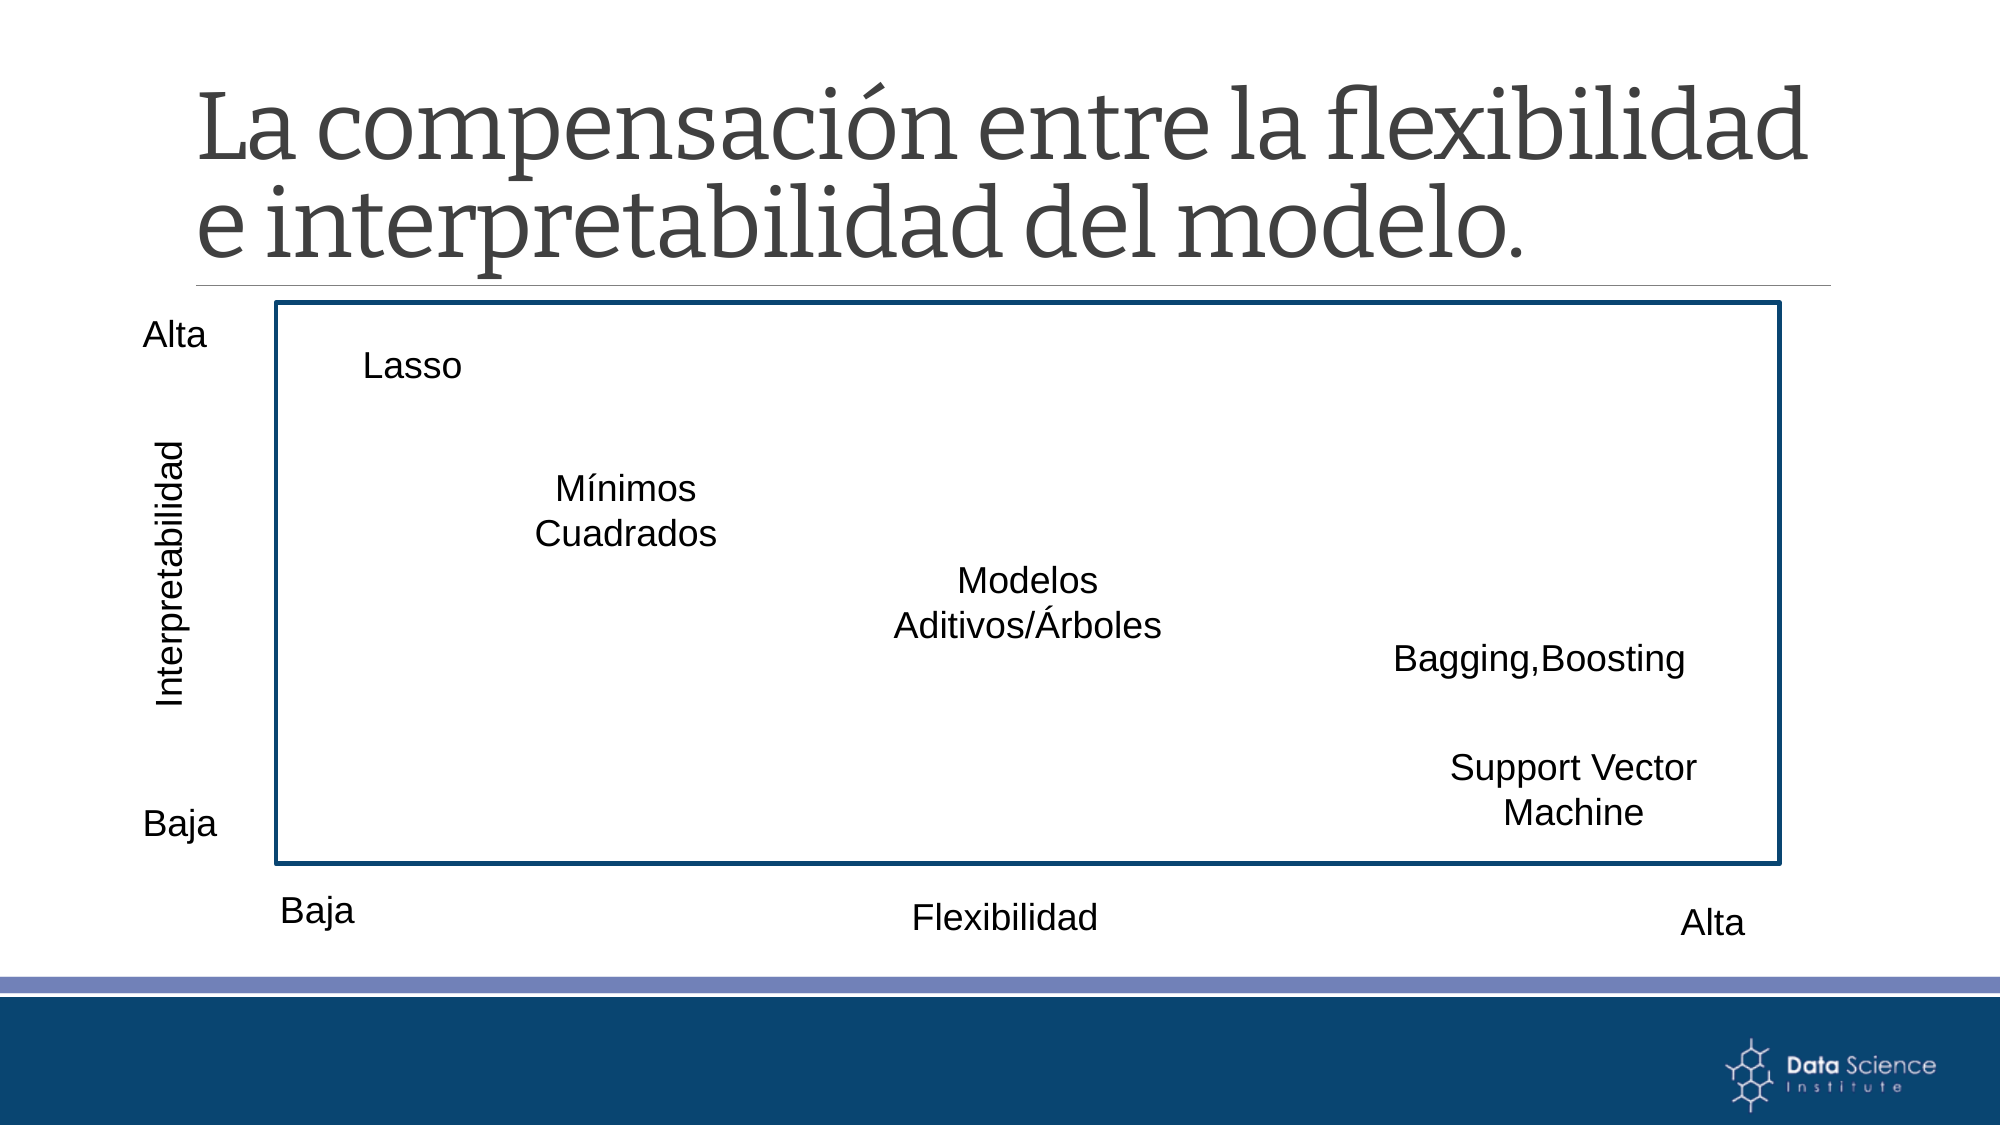

# La compensación entre la flexibilidad e interpretabilidad del modelo.
Alta

Lasso
Mínimos Cuadrados
Interpretabilidad
Modelos Aditivos/Árboles
Bagging,Boosting
Support Vector Machine
Baja
Baja
Flexibilidad
Alta